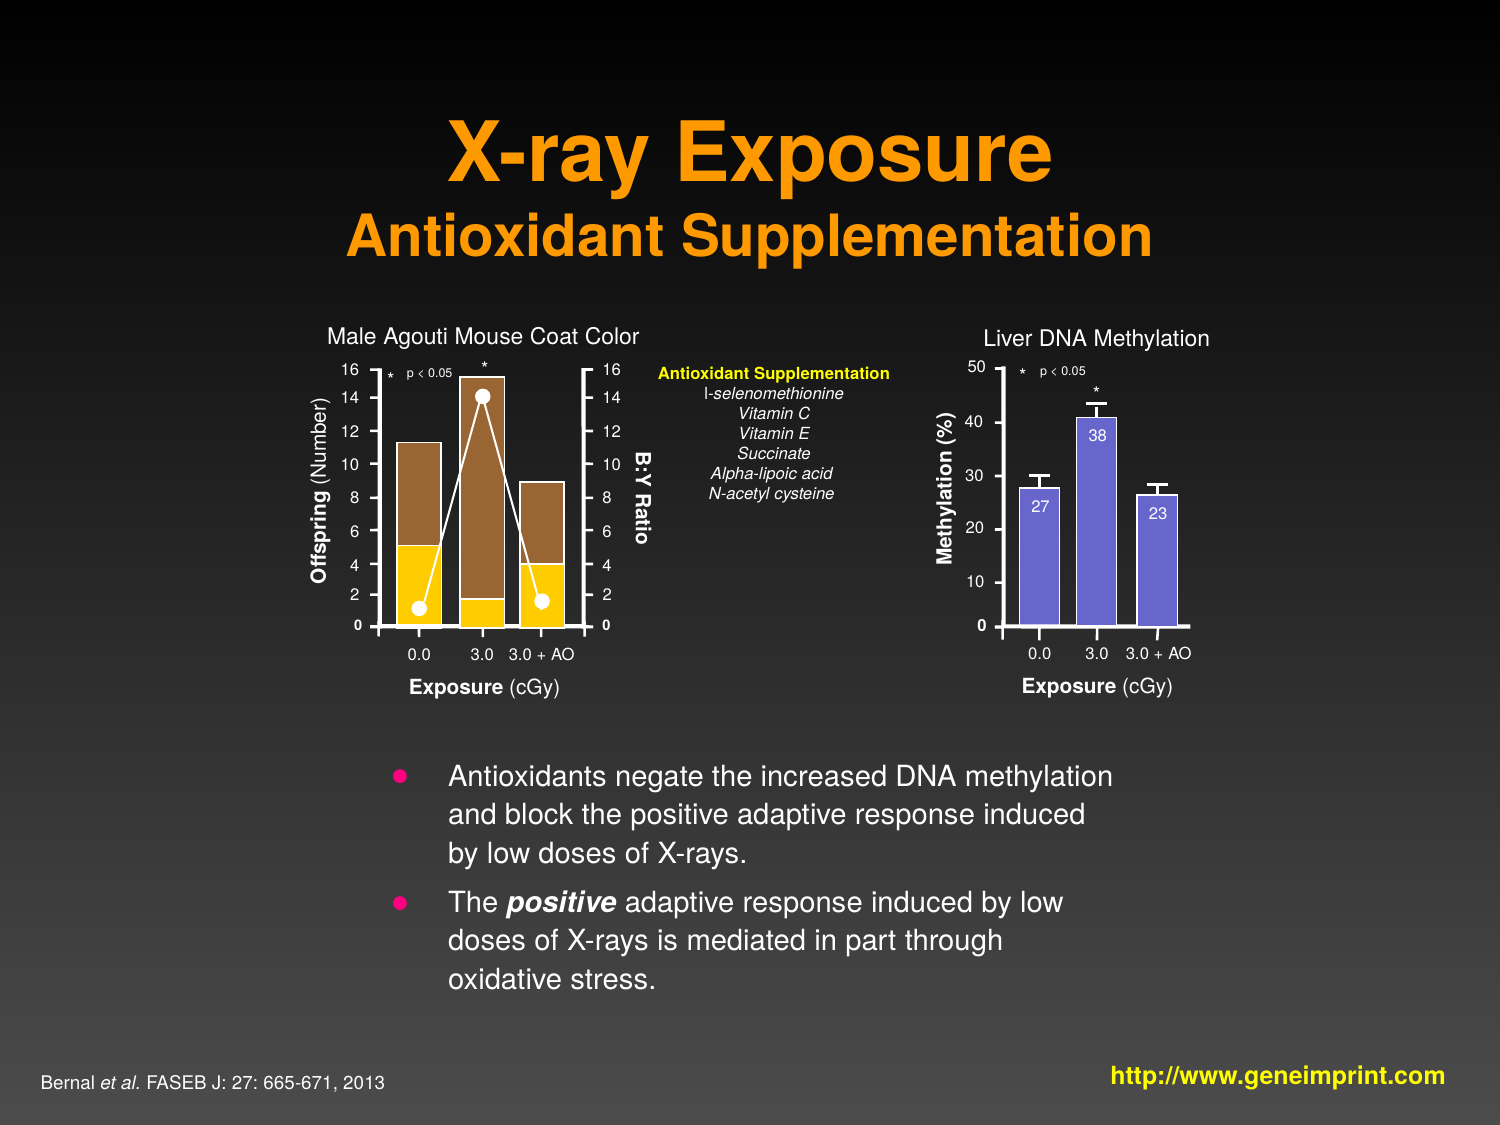

X-ray Exposure
Antioxidant Supplementation
Liver DNA Methylation
50
p < 0.05
*

40

30
Methylation (%)

20

10

0

0.0
3.0
3.0 + AO
Exposure (cGy)

27
Male Agouti Mouse Coat Color
16

14

12

10

Offspring (Number)
8

6

4

2

3.0
3.0 + AO
Exposure (cGy)
p < 0.05
*

0

0.0
16

14

12

10

B:Y Ratio
8

6

4

2

0

*

Antioxidant Supplementation
l-selenomethionine
Vitamin C
Vitamin E
Succinate
Alpha-lipoic acid
N-acetyl cysteine

*

38

23
Antioxidants negate the increased DNA methylation and block the positive adaptive response induced by low doses of X-rays.
The positive adaptive response induced by low doses of X-rays is mediated in part through oxidative stress.
http://www.geneimprint.com
Bernal et al. FASEB J: 27: 665-671, 2013